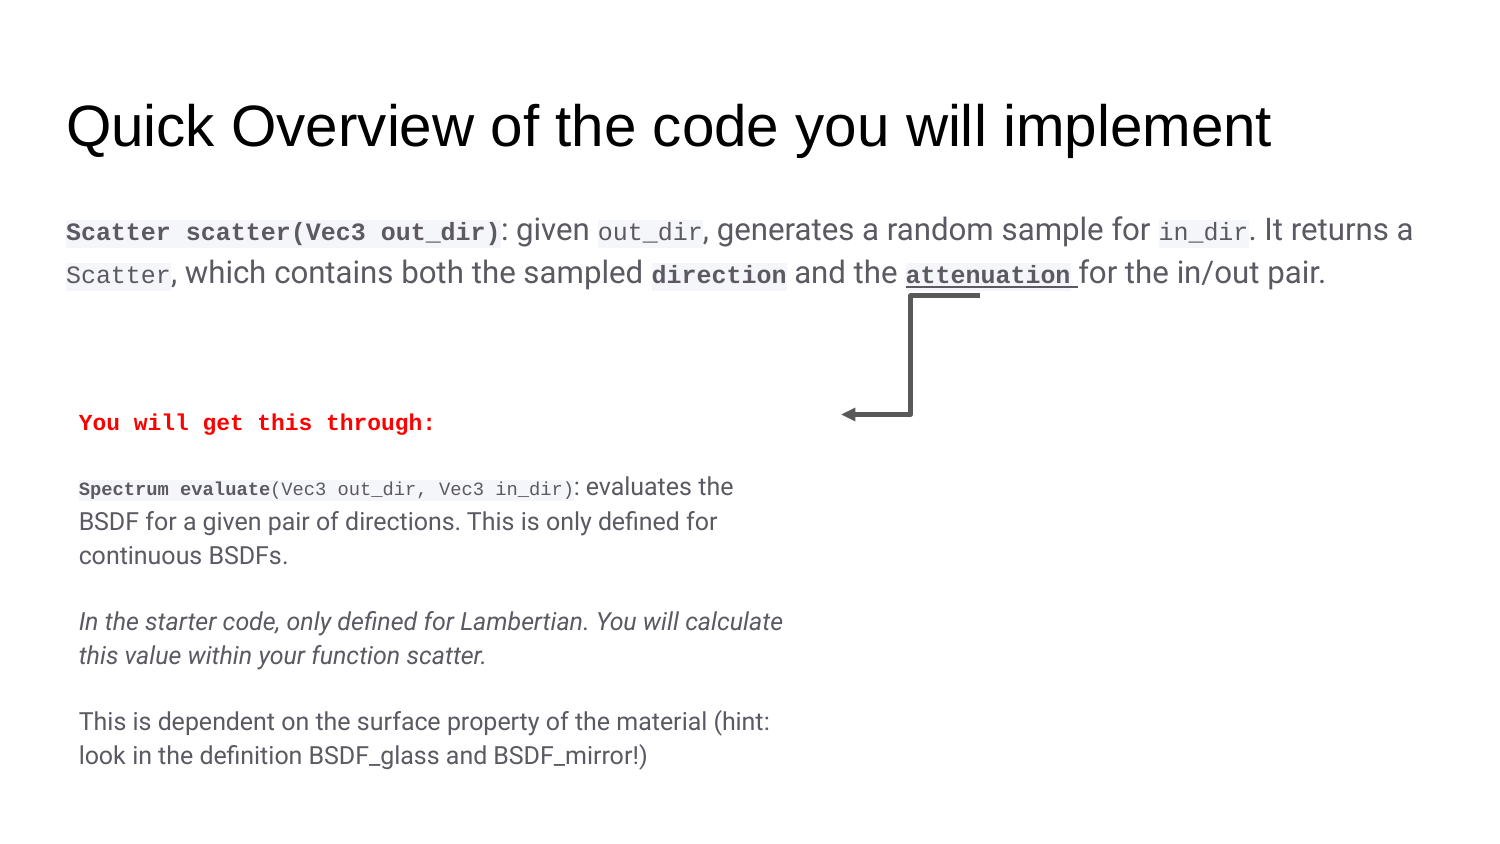

# Quick Overview of the code you will implement
Scatter scatter(Vec3 out_dir): given out_dir, generates a random sample for in_dir. It returns a Scatter, which contains both the sampled direction and the attenuation for the in/out pair.
You will get this through:
Spectrum evaluate(Vec3 out_dir, Vec3 in_dir): evaluates the BSDF for a given pair of directions. This is only defined for continuous BSDFs.
In the starter code, only defined for Lambertian. You will calculate this value within your function scatter.
This is dependent on the surface property of the material (hint: look in the definition BSDF_glass and BSDF_mirror!)